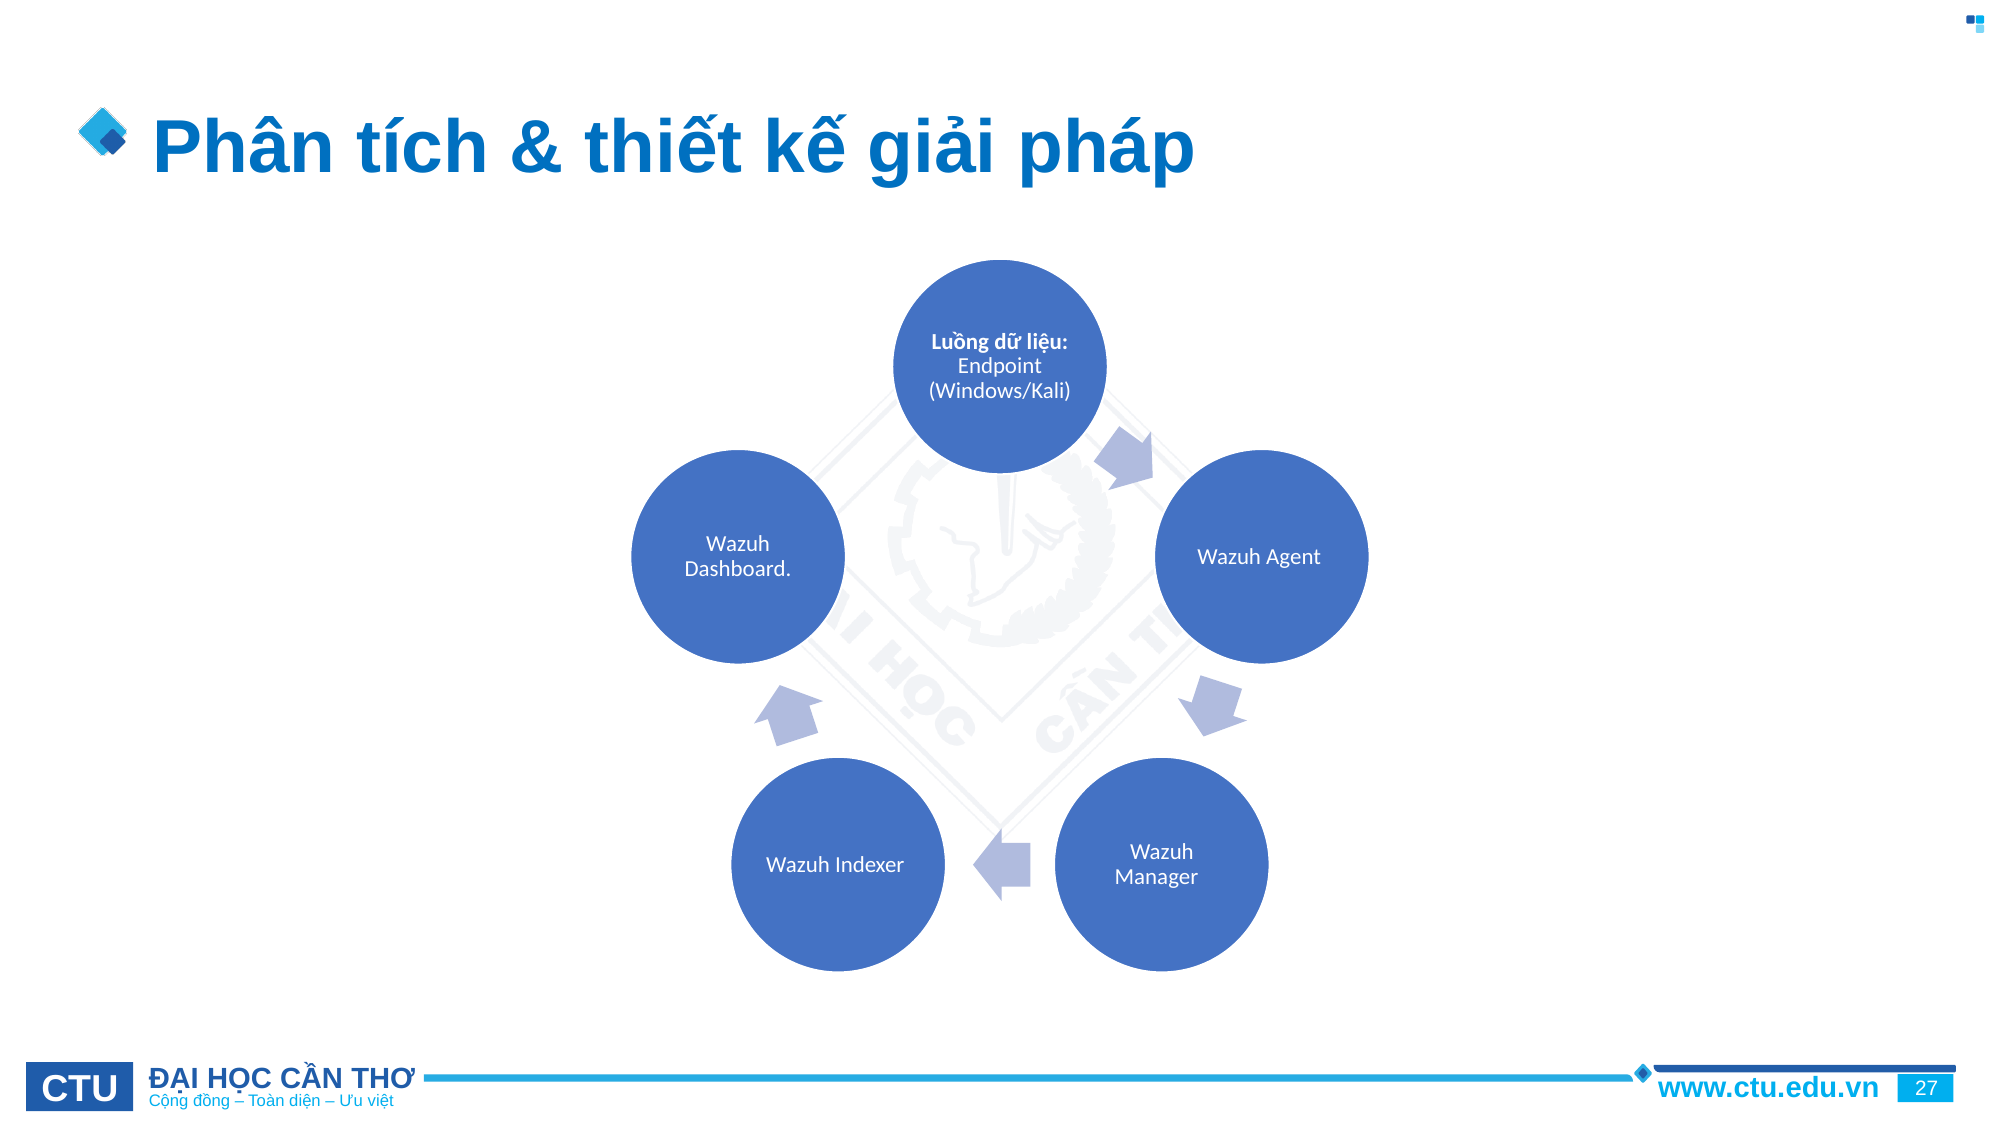

# Phân tích & thiết kế giải pháp
Luồng dữ liệu:
Endpoint (Windows/Kali)

Wazuh Agent

Wazuh Manager

Wazuh Indexer

Wazuh Dashboard.